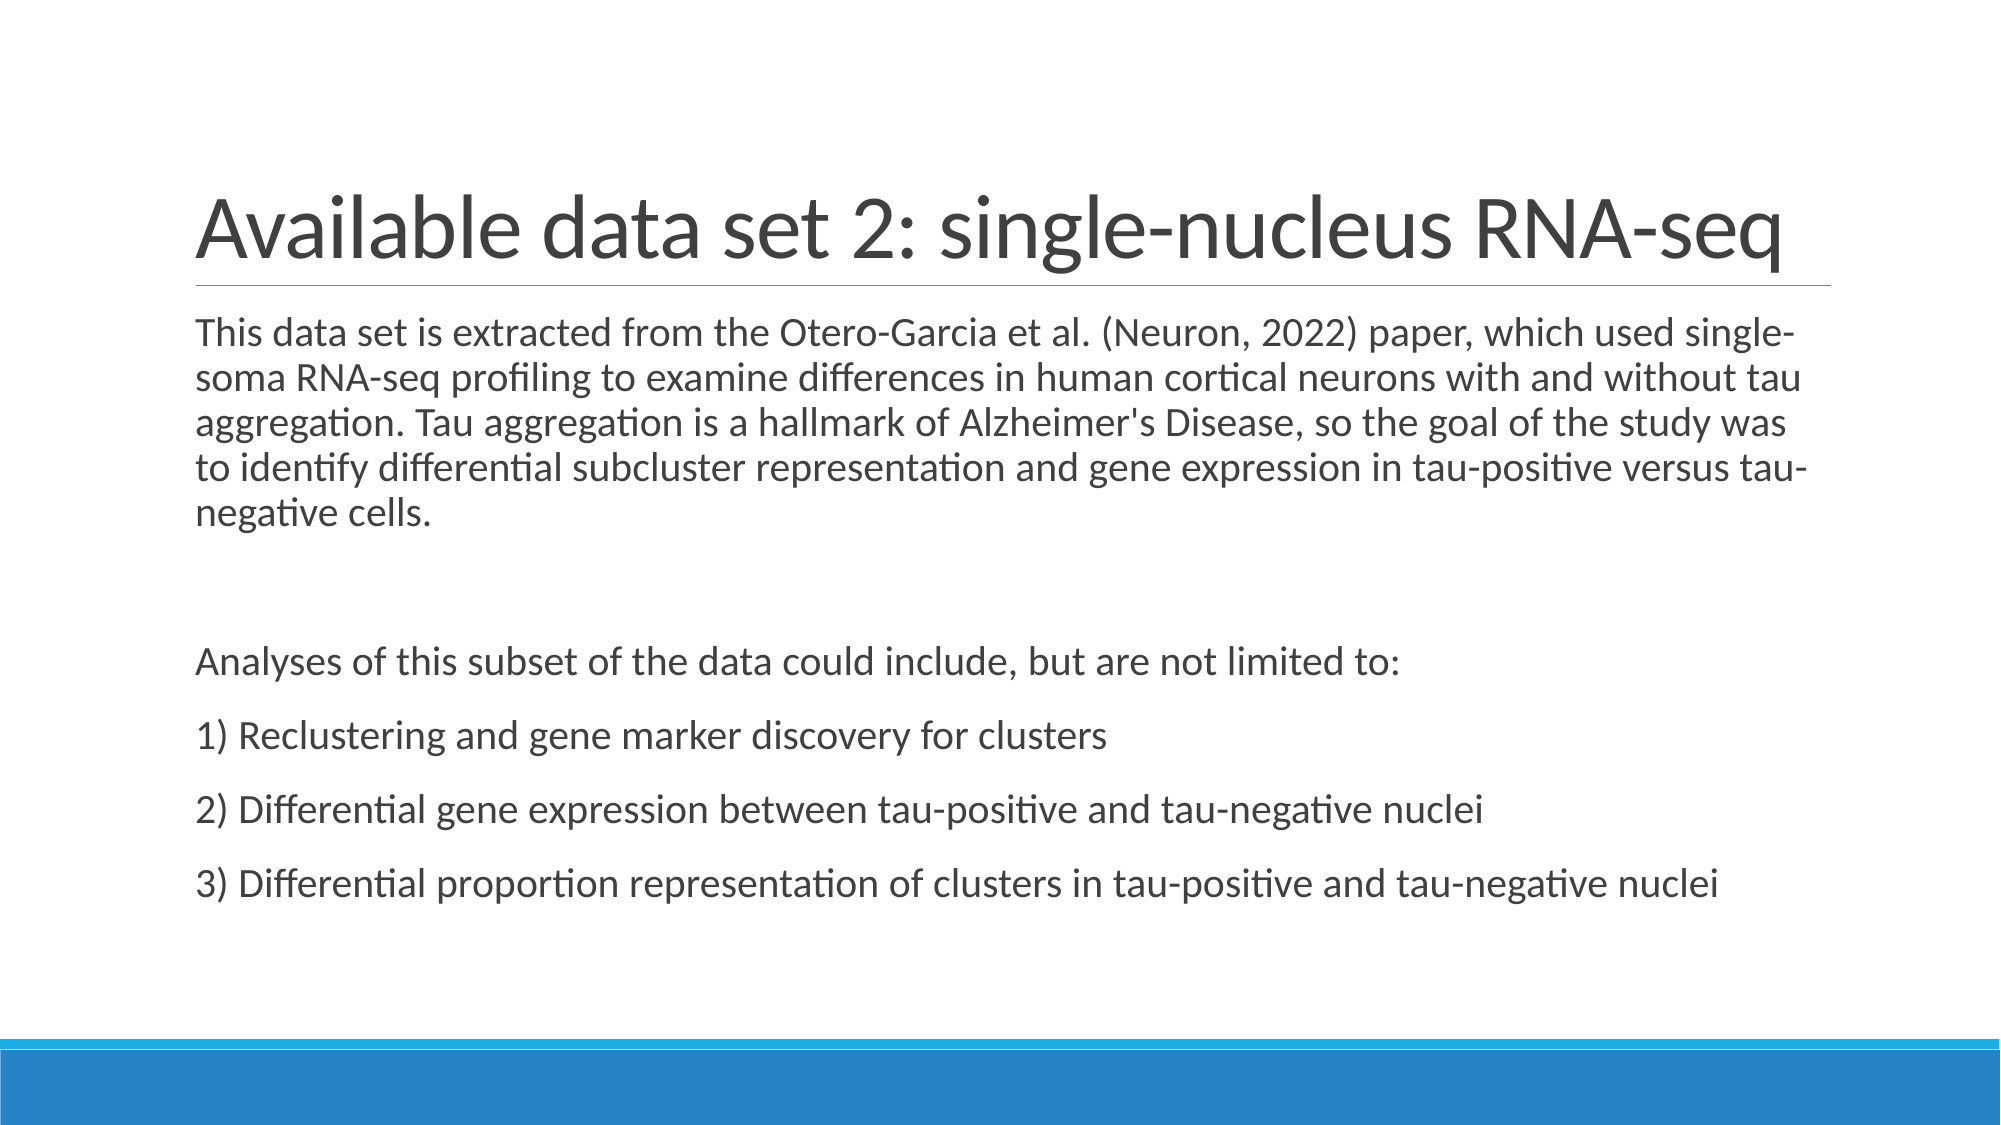

# Available data set 2: single-nucleus RNA-seq
This data set is extracted from the Otero-Garcia et al. (Neuron, 2022) paper, which used single-soma RNA-seq profiling to examine differences in human cortical neurons with and without tau aggregation. Tau aggregation is a hallmark of Alzheimer's Disease, so the goal of the study was to identify differential subcluster representation and gene expression in tau-positive versus tau-negative cells.

Analyses of this subset of the data could include, but are not limited to:
1) Reclustering and gene marker discovery for clusters
2) Differential gene expression between tau-positive and tau-negative nuclei
3) Differential proportion representation of clusters in tau-positive and tau-negative nuclei